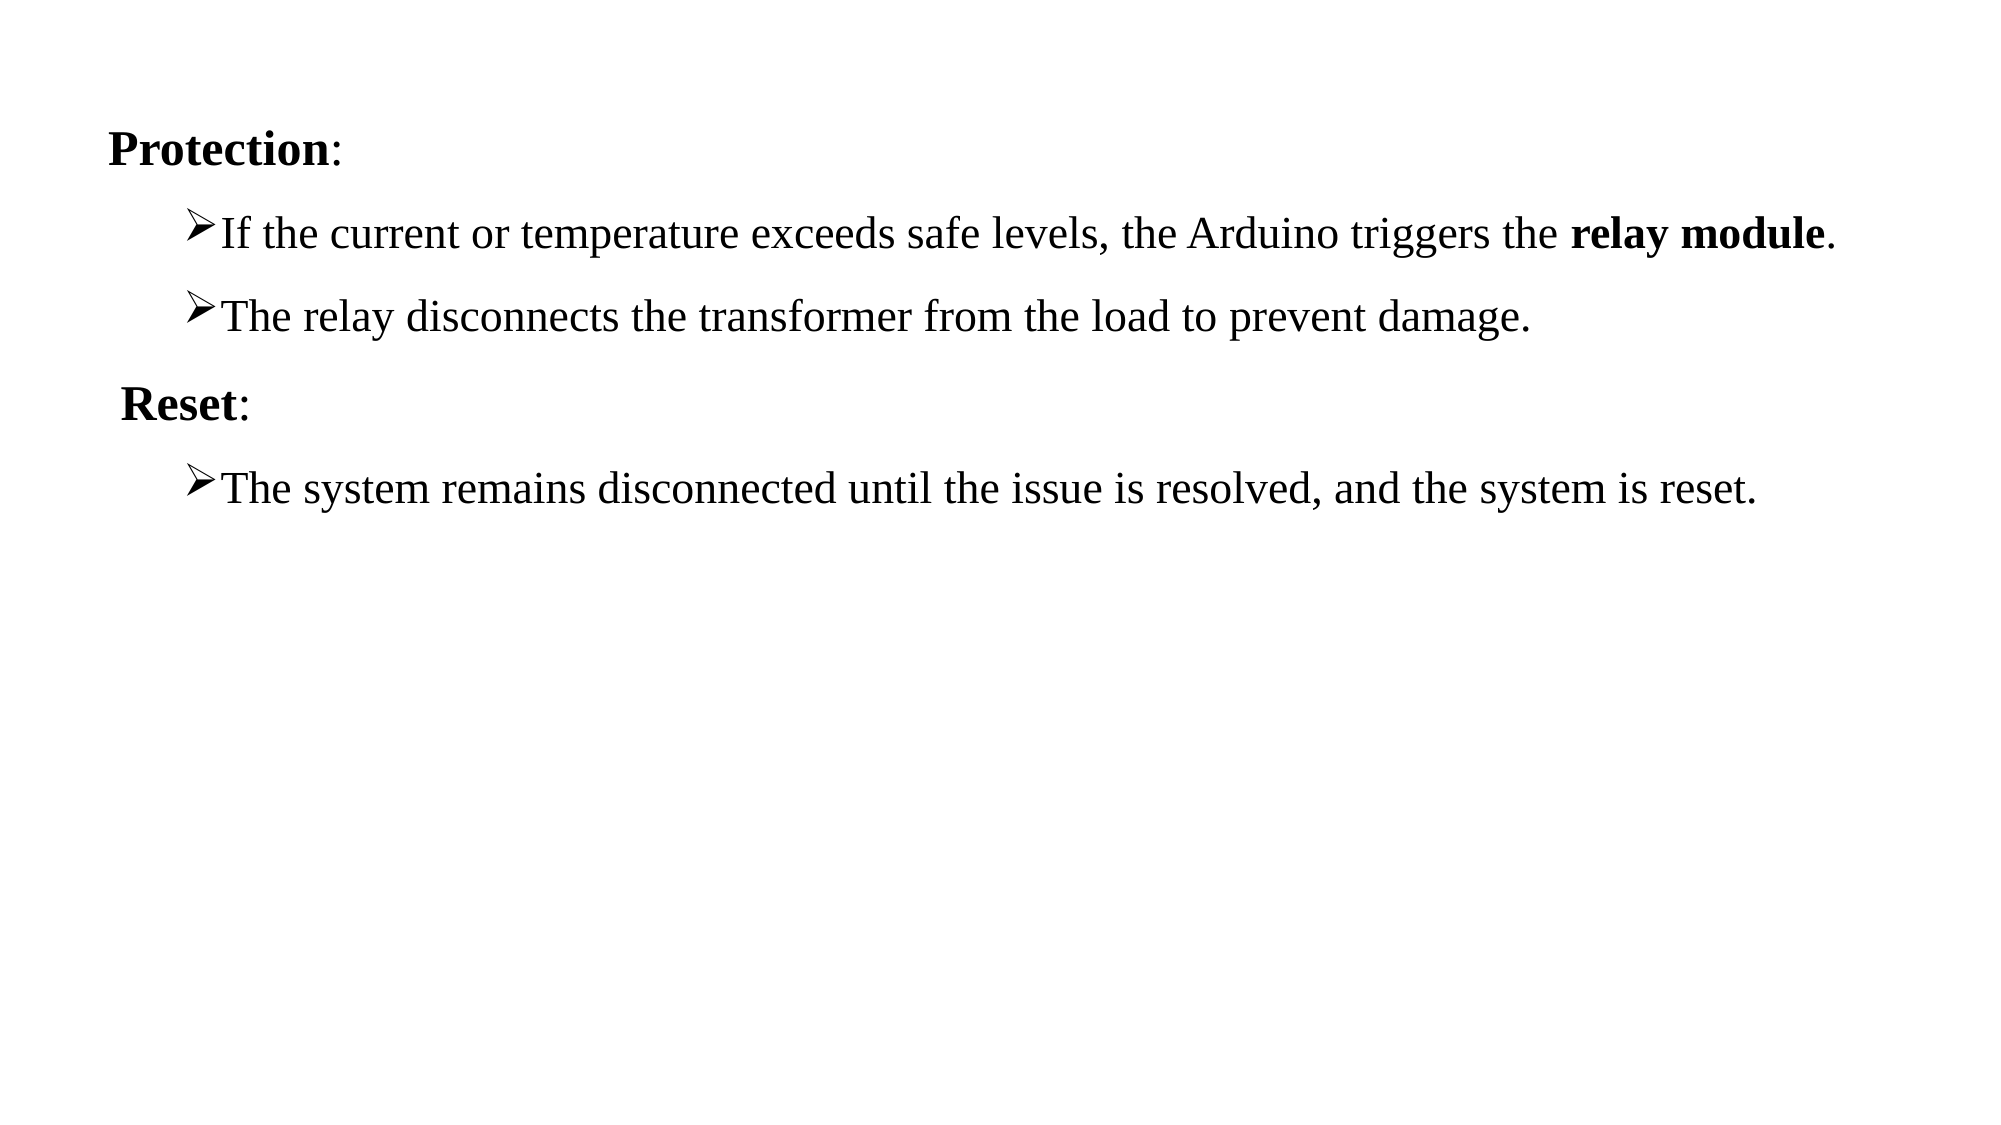

Protection:
If the current or temperature exceeds safe levels, the Arduino triggers the relay module.
The relay disconnects the transformer from the load to prevent damage.
 Reset:
The system remains disconnected until the issue is resolved, and the system is reset.